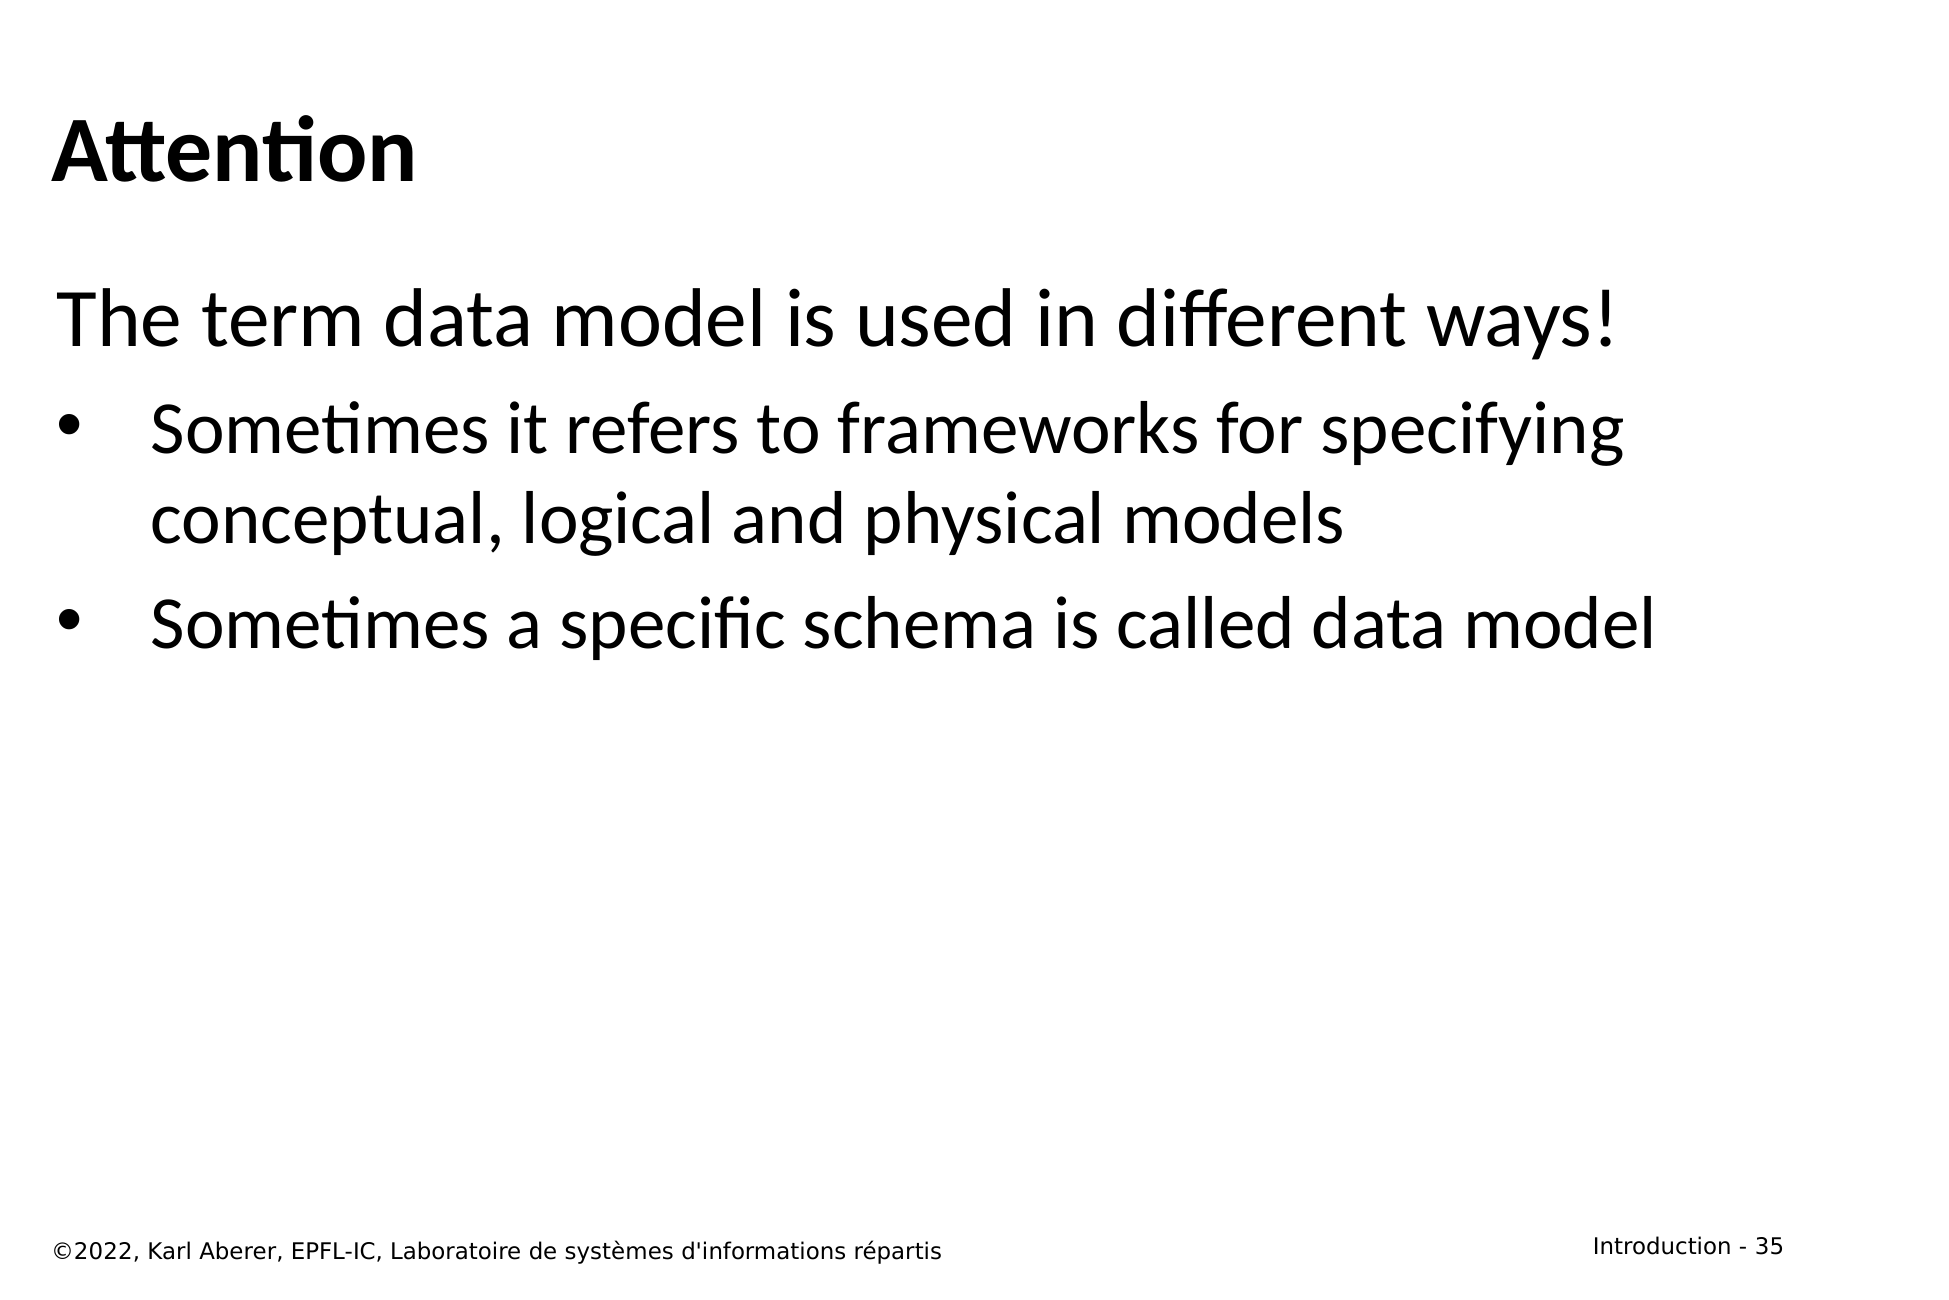

# Attention
The term data model is used in different ways!
Sometimes it refers to frameworks for specifying conceptual, logical and physical models
Sometimes a specific schema is called data model
©2022, Karl Aberer, EPFL-IC, Laboratoire de systèmes d'informations répartis